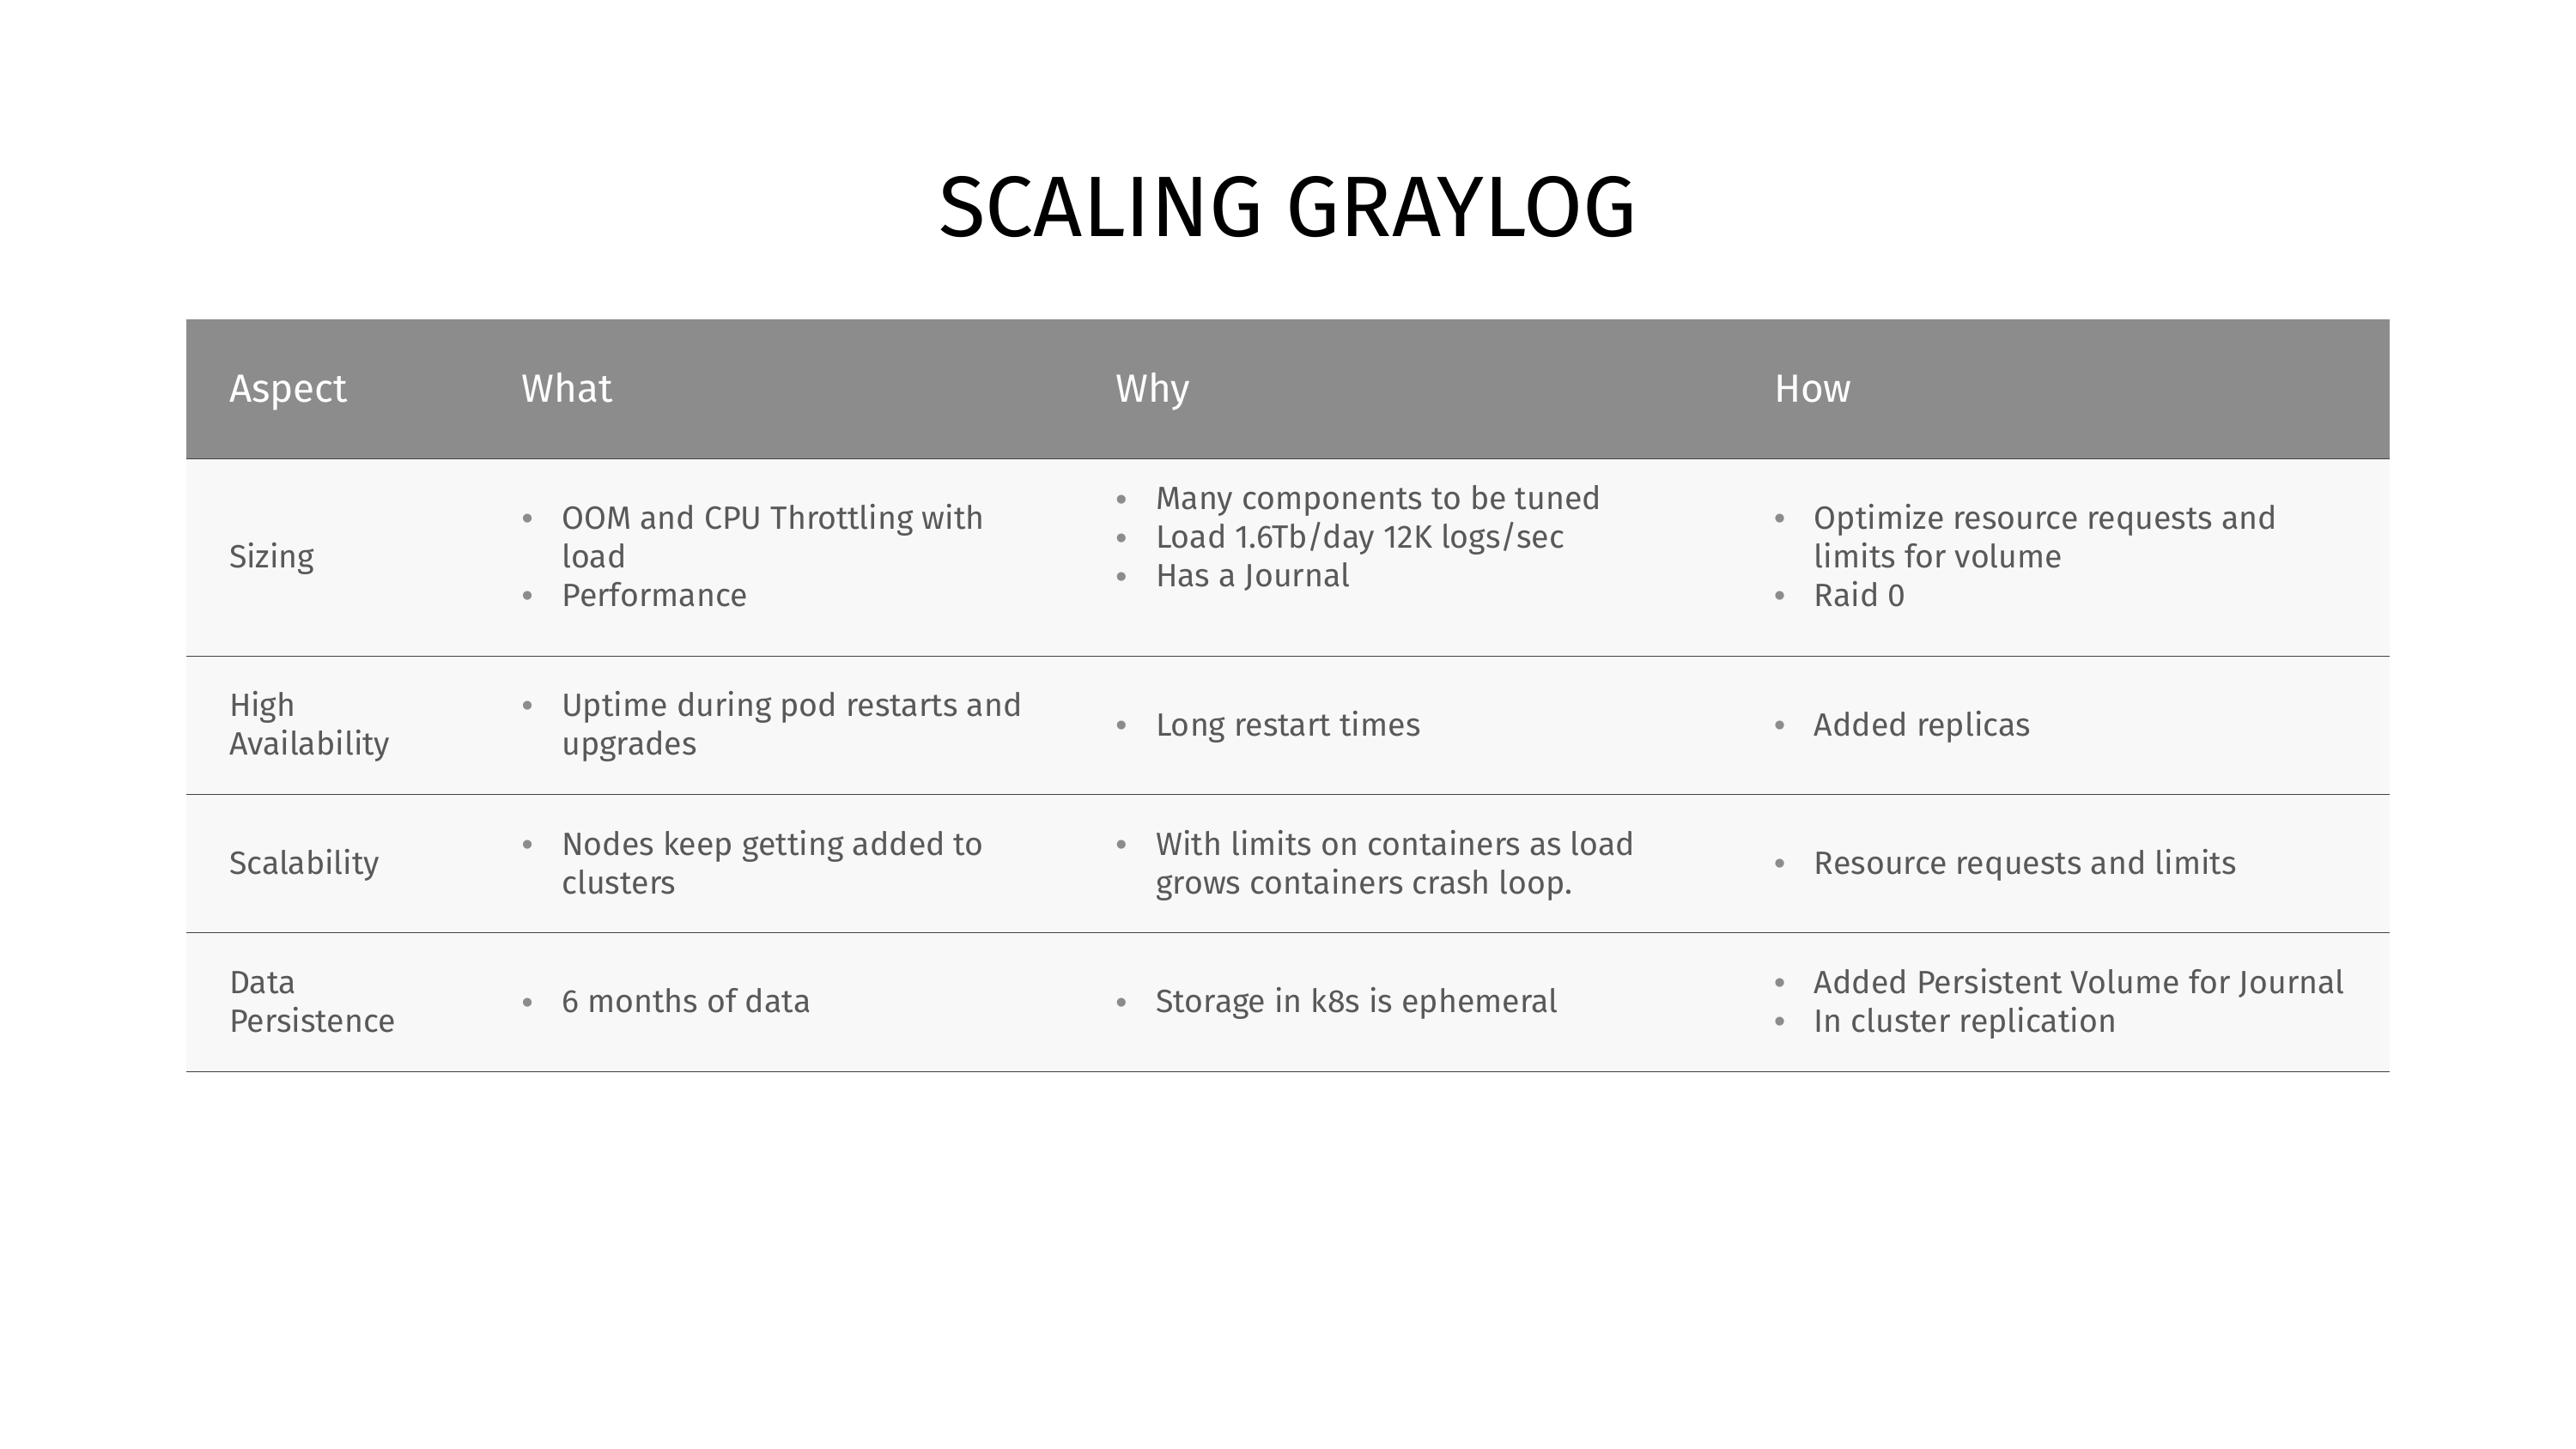

# Scaling Graylog
| Aspect | What | Why | How |
| --- | --- | --- | --- |
| Sizing | OOM and CPU Throttling with load Performance | Many components to be tuned Load 1.6Tb/day 12K logs/sec Has a Journal | Optimize resource requests and limits for volume Raid 0 |
| High Availability | Uptime during pod restarts and upgrades | Long restart times | Added replicas |
| Scalability | Nodes keep getting added to clusters | With limits on containers as load grows containers crash loop. | Resource requests and limits |
| Data Persistence | 6 months of data | Storage in k8s is ephemeral | Added Persistent Volume for Journal In cluster replication |